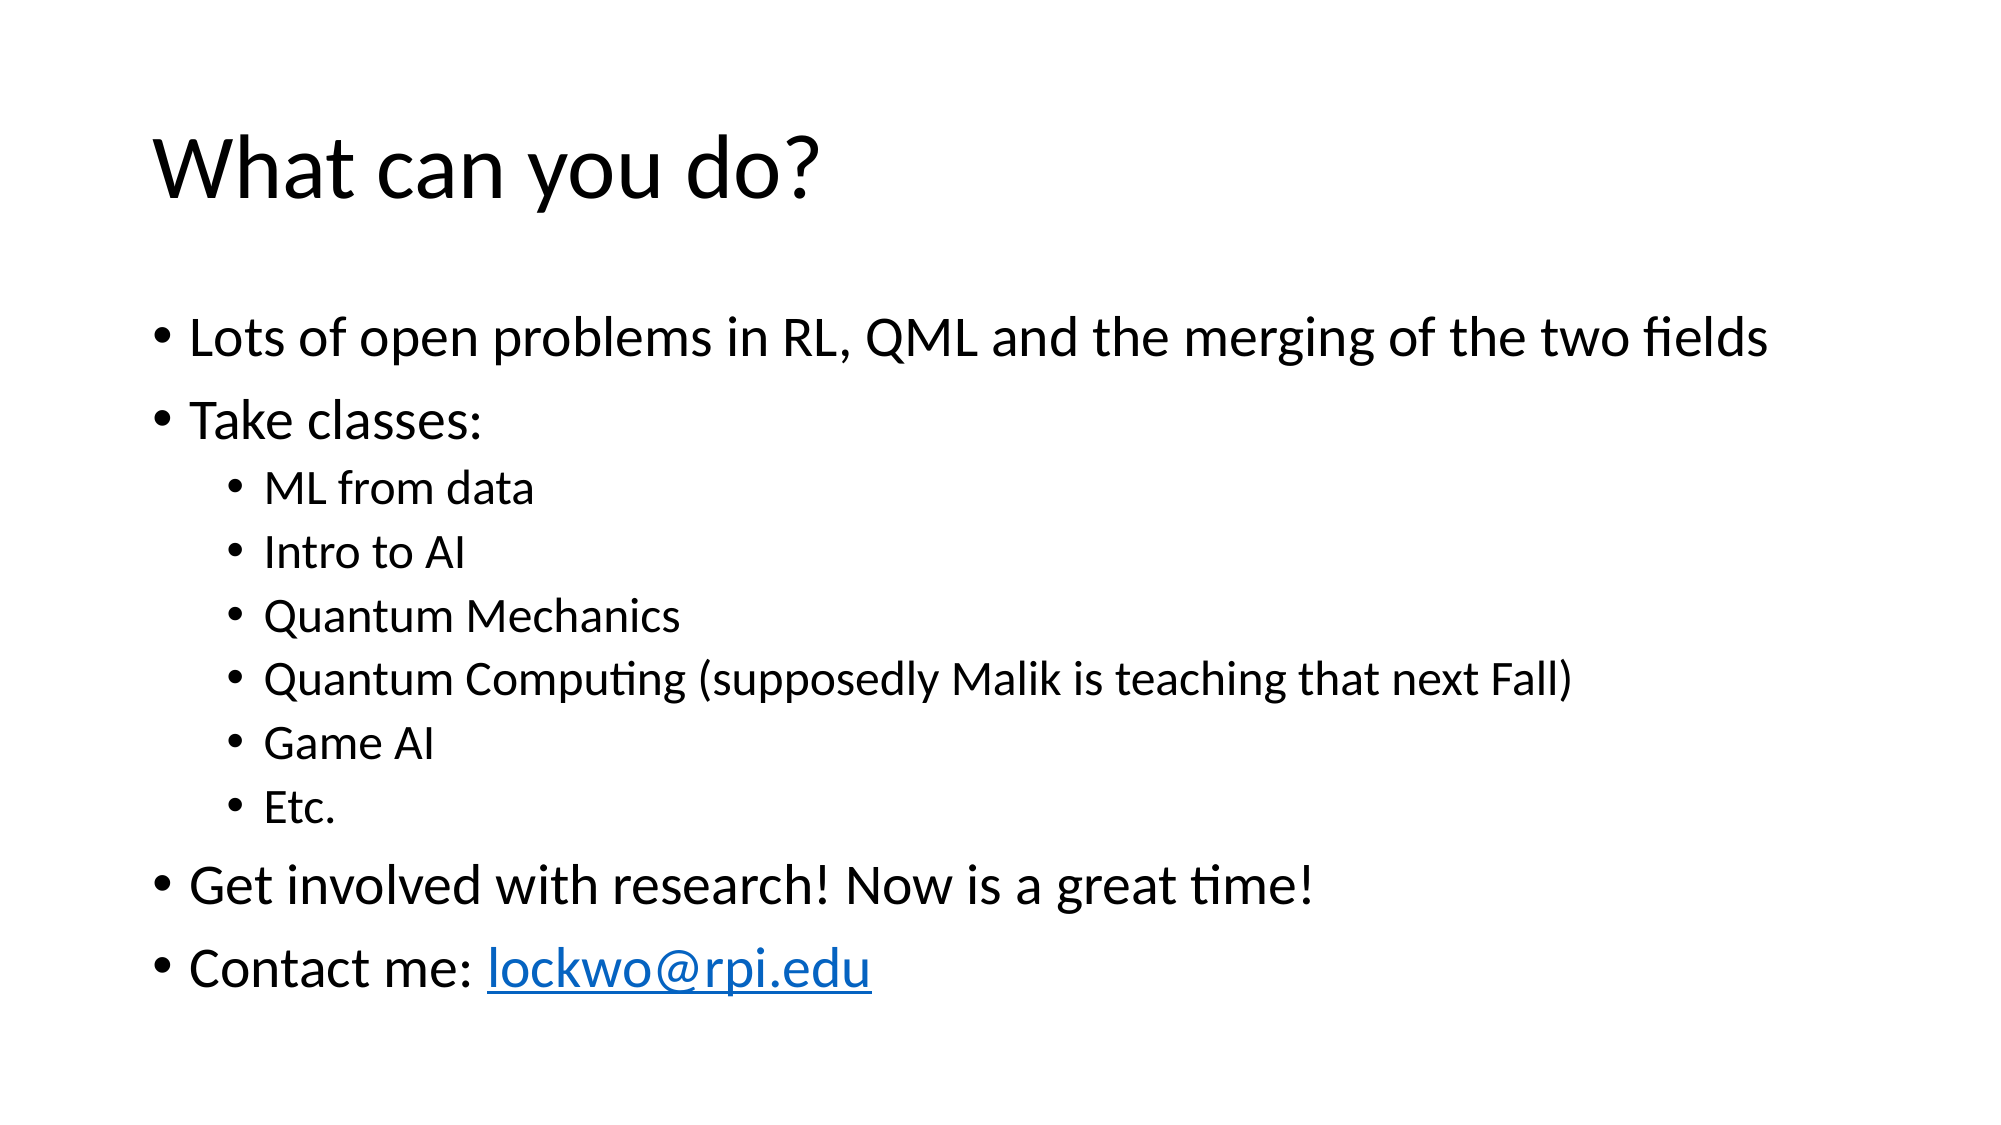

# What can you do?
Lots of open problems in RL, QML and the merging of the two fields
Take classes:
ML from data
Intro to AI
Quantum Mechanics
Quantum Computing (supposedly Malik is teaching that next Fall)
Game AI
Etc.
Get involved with research! Now is a great time!
Contact me: lockwo@rpi.edu